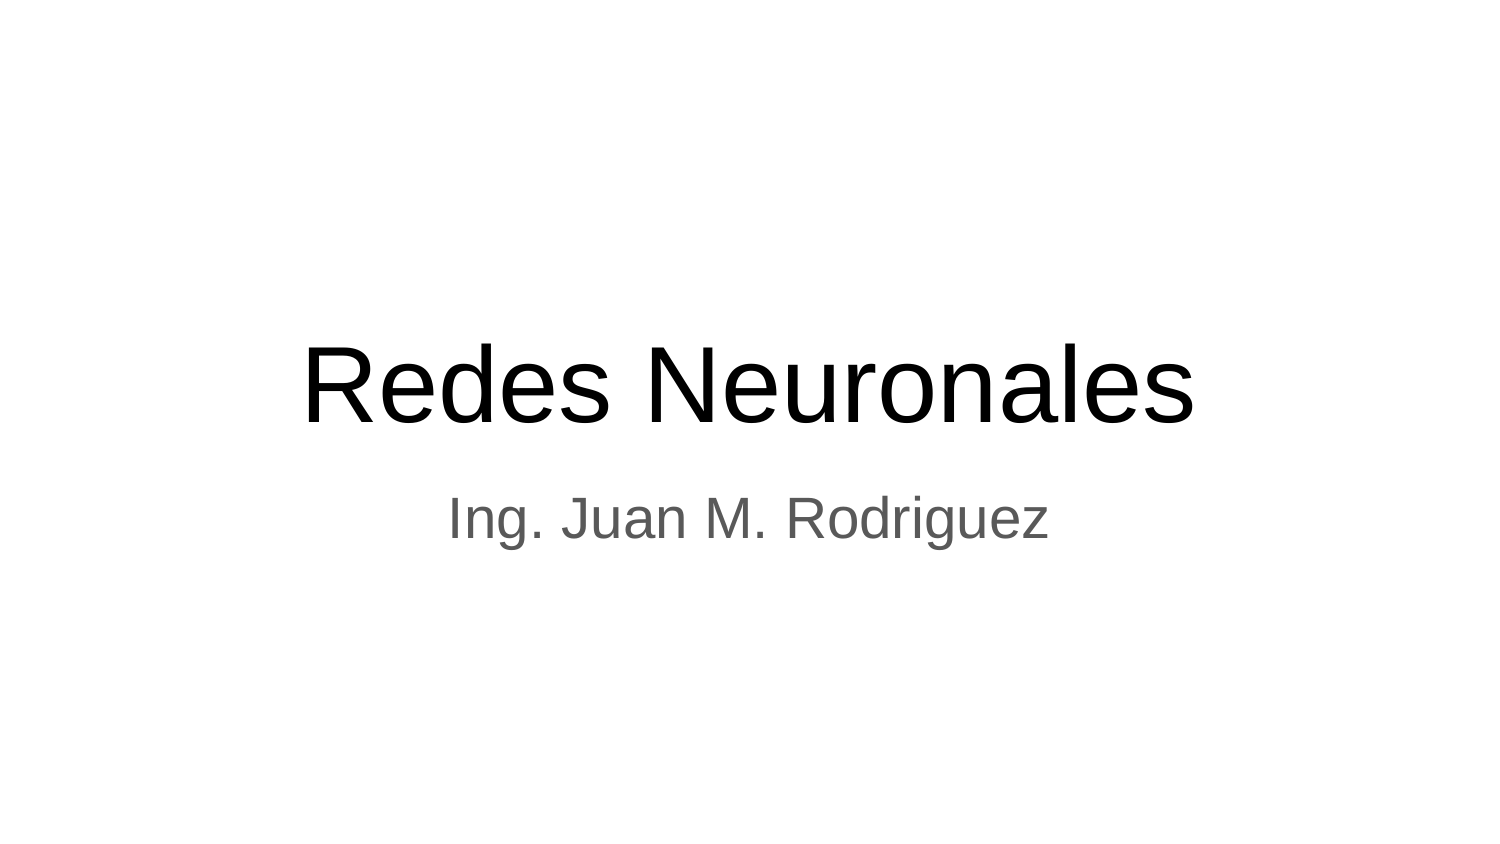

# Redes Neuronales
Ing. Juan M. Rodriguez